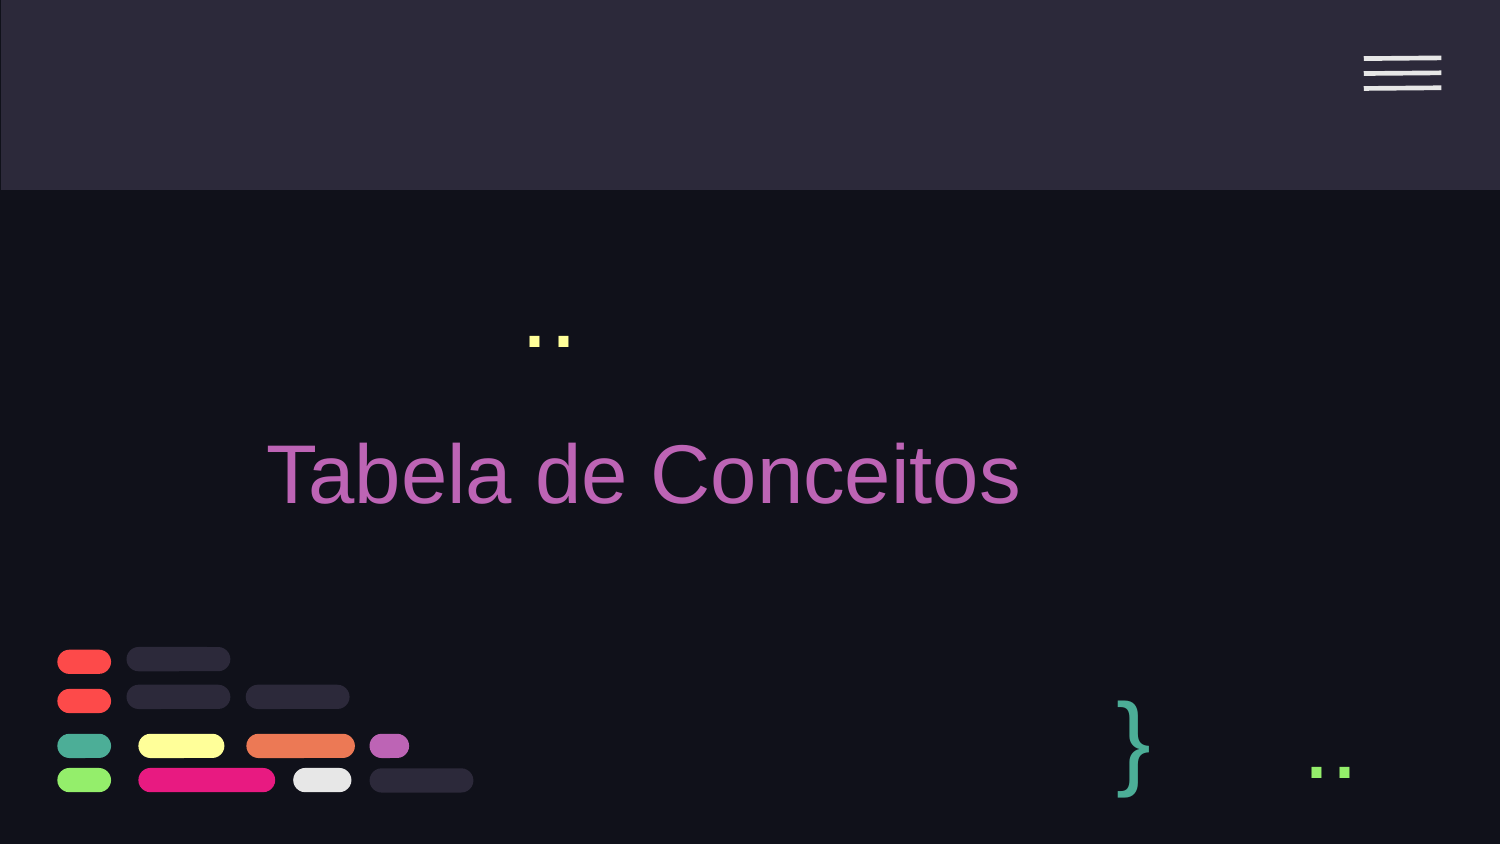

..
# Tabela de Conceitos

}
..